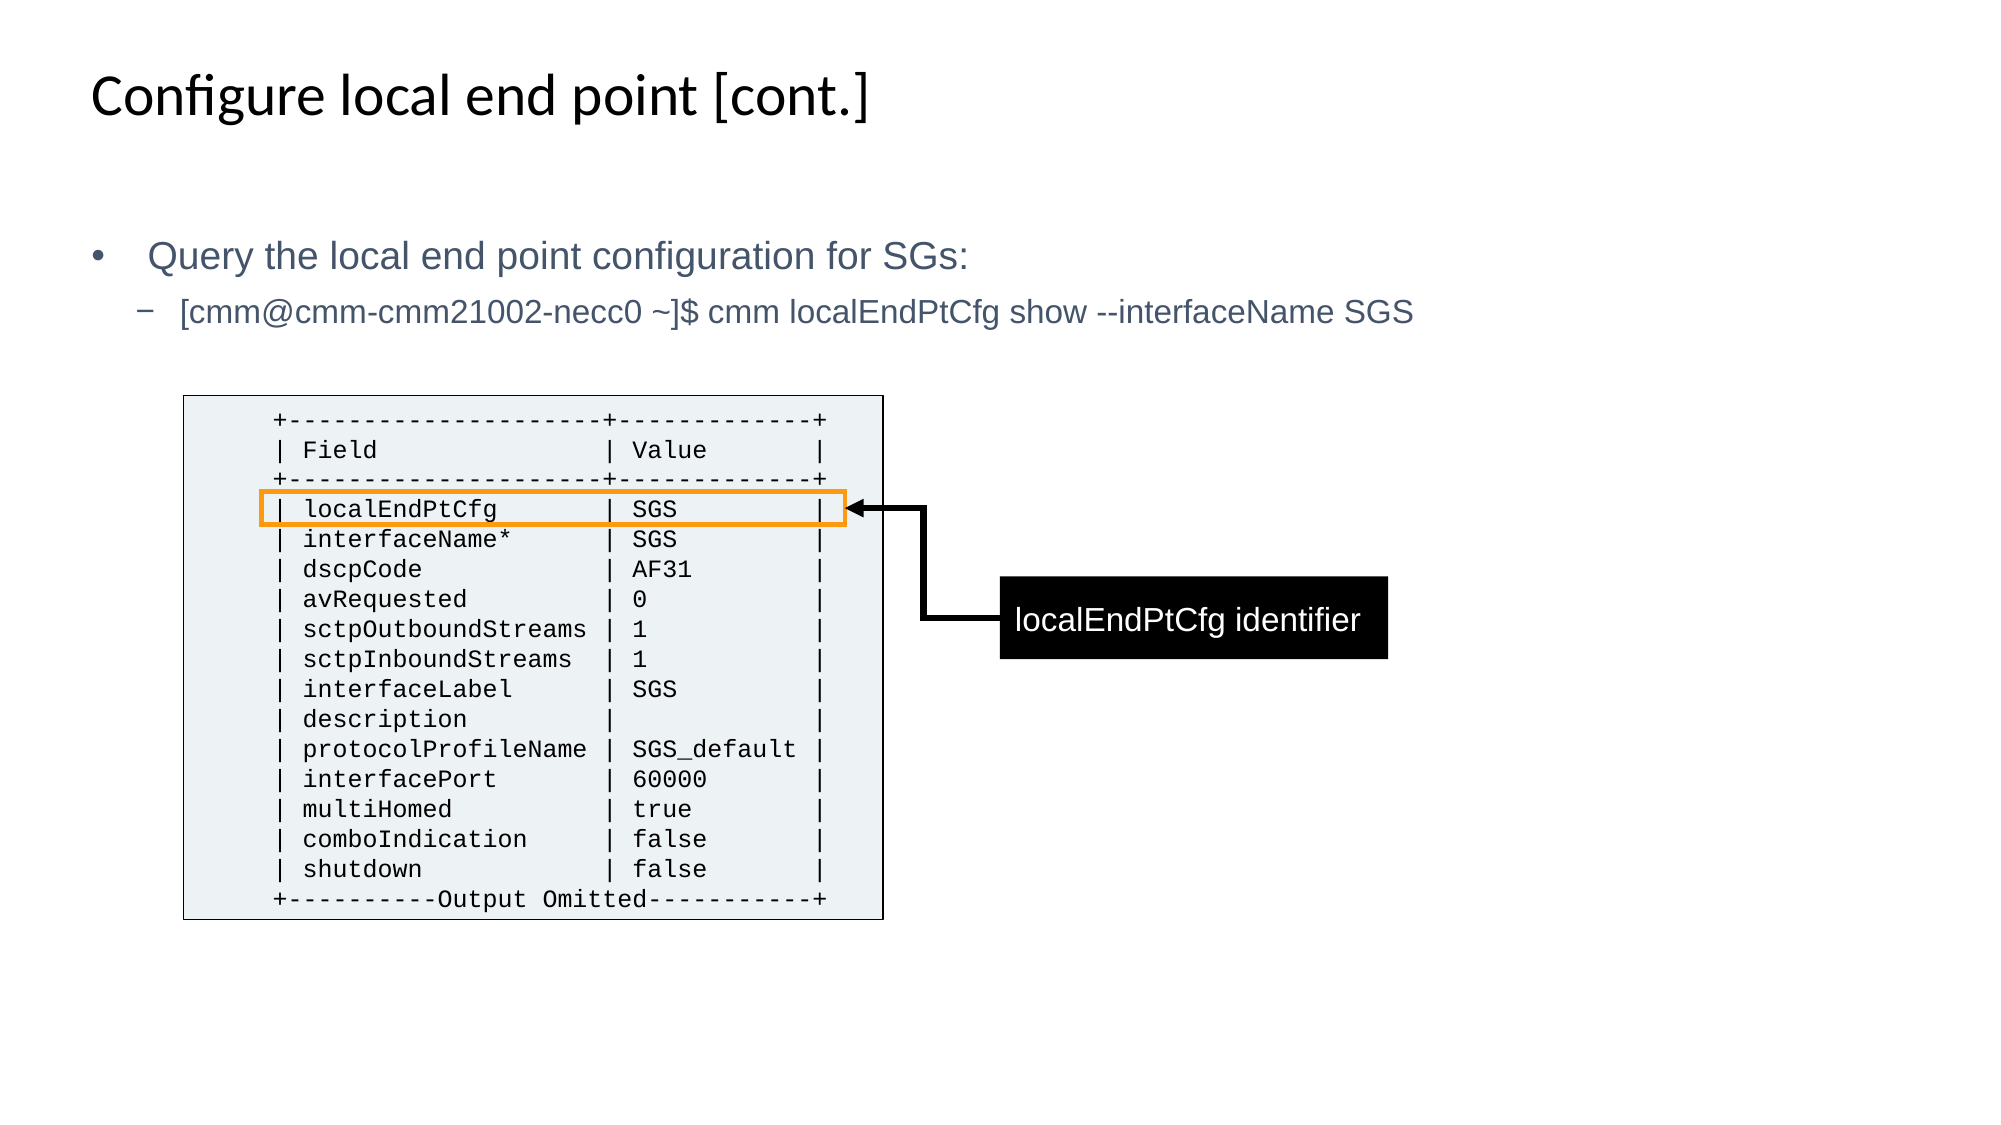

Slide excluded from Table of Contents
# Configure local end point [cont.]
Query the local end point configuration for SGs:
[cmm@cmm-cmm21002-necc0 ~]$ cmm localEndPtCfg show --interfaceName SGS

+---------------------+-------------+
| Field               | Value       |
+---------------------+-------------+
| localEndPtCfg       | SGS         |
| interfaceName*      | SGS         |
| dscpCode            | AF31        |
| avRequested         | 0           |
| sctpOutboundStreams | 1           |
| sctpInboundStreams  | 1           |
| interfaceLabel      | SGS         |
| description         |             |
| protocolProfileName | SGS_default |
| interfacePort       | 60000       |
| multiHomed          | true        |
| comboIndication     | false       |
| shutdown            | false       |
+----------Output Omitted-----------+

localEndPtCfg identifier